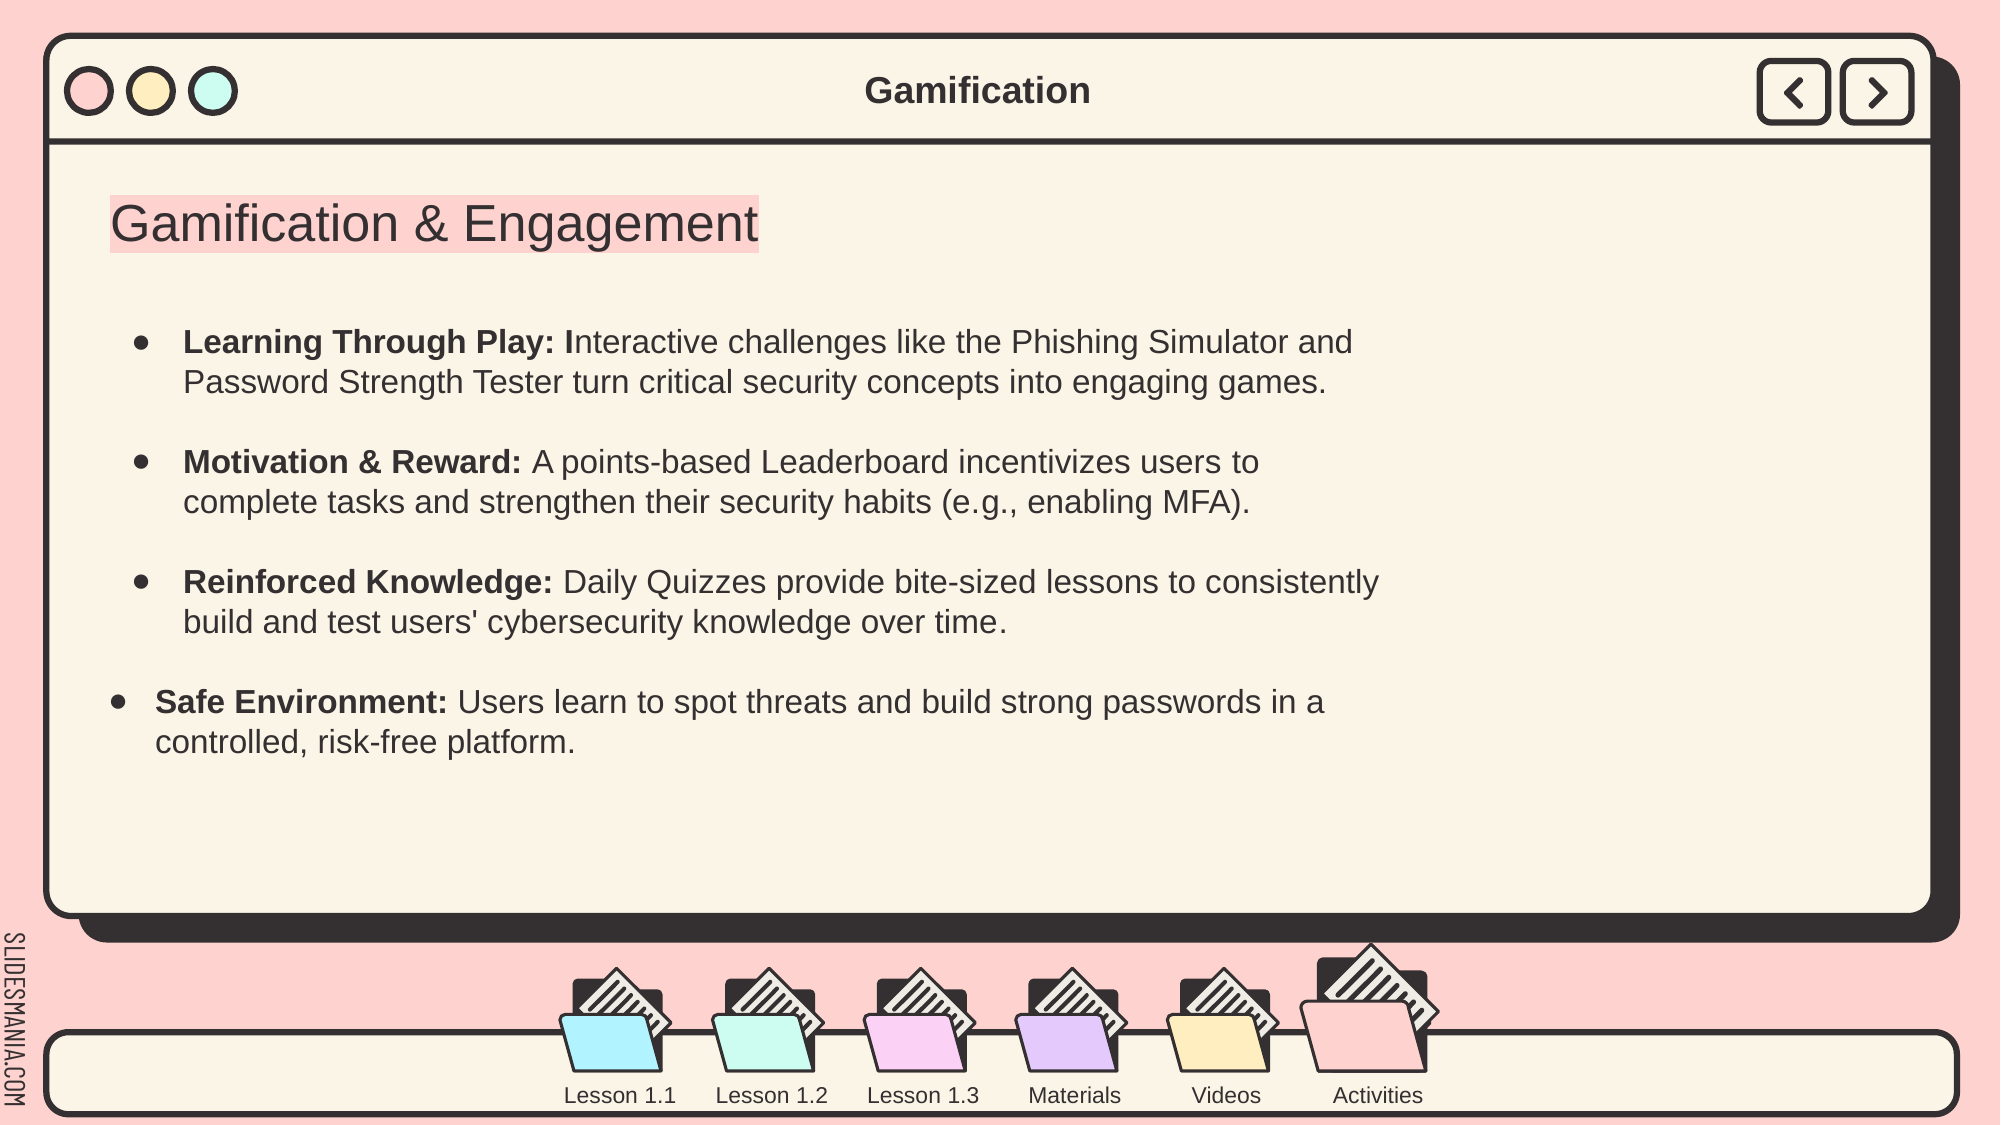

Gamification
# Gamification & Engagement

Learning Through Play: Interactive challenges like the Phishing Simulator and Password Strength Tester turn critical security concepts into engaging games.

Motivation & Reward: A points-based Leaderboard incentivizes users to complete tasks and strengthen their security habits (e.g., enabling MFA).

Reinforced Knowledge: Daily Quizzes provide bite-sized lessons to consistently build and test users' cybersecurity knowledge over time.

Safe Environment: Users learn to spot threats and build strong passwords in a controlled, risk-free platform.